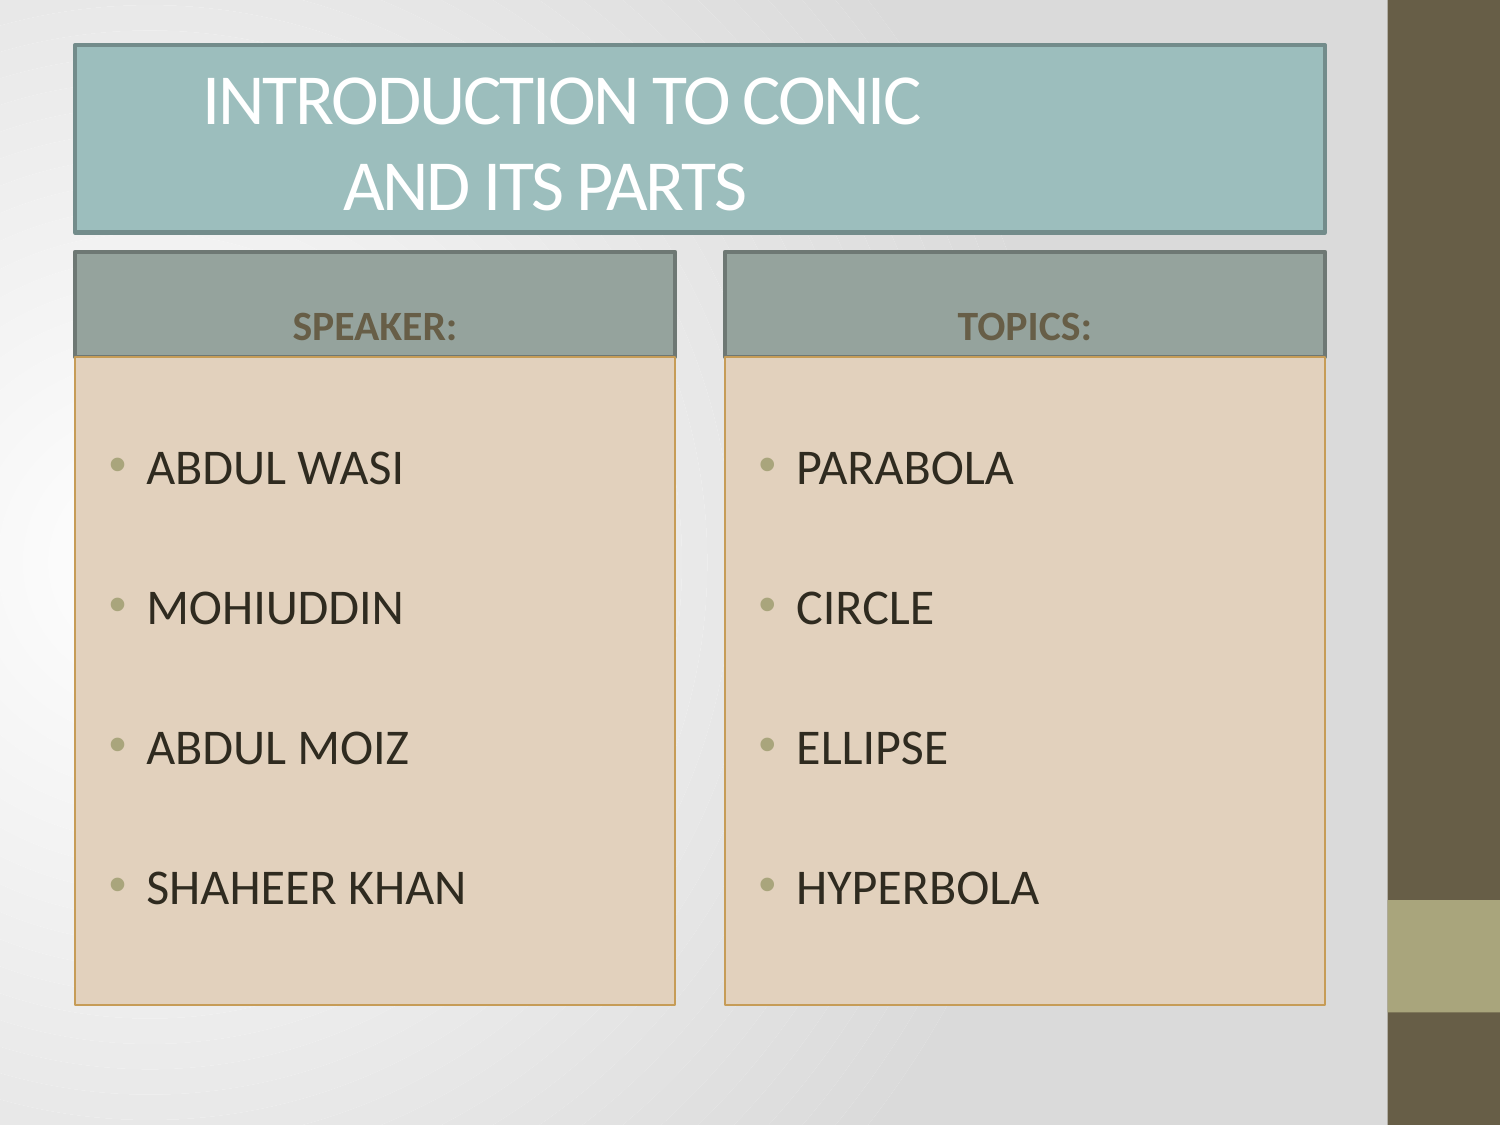

# INTRODUCTION TO CONIC AND ITS PARTS
SPEAKER:
TOPICS:

ABDUL WASI

MOHIUDDIN

ABDUL MOIZ

SHAHEER KHAN

PARABOLA

CIRCLE

ELLIPSE

HYPERBOLA